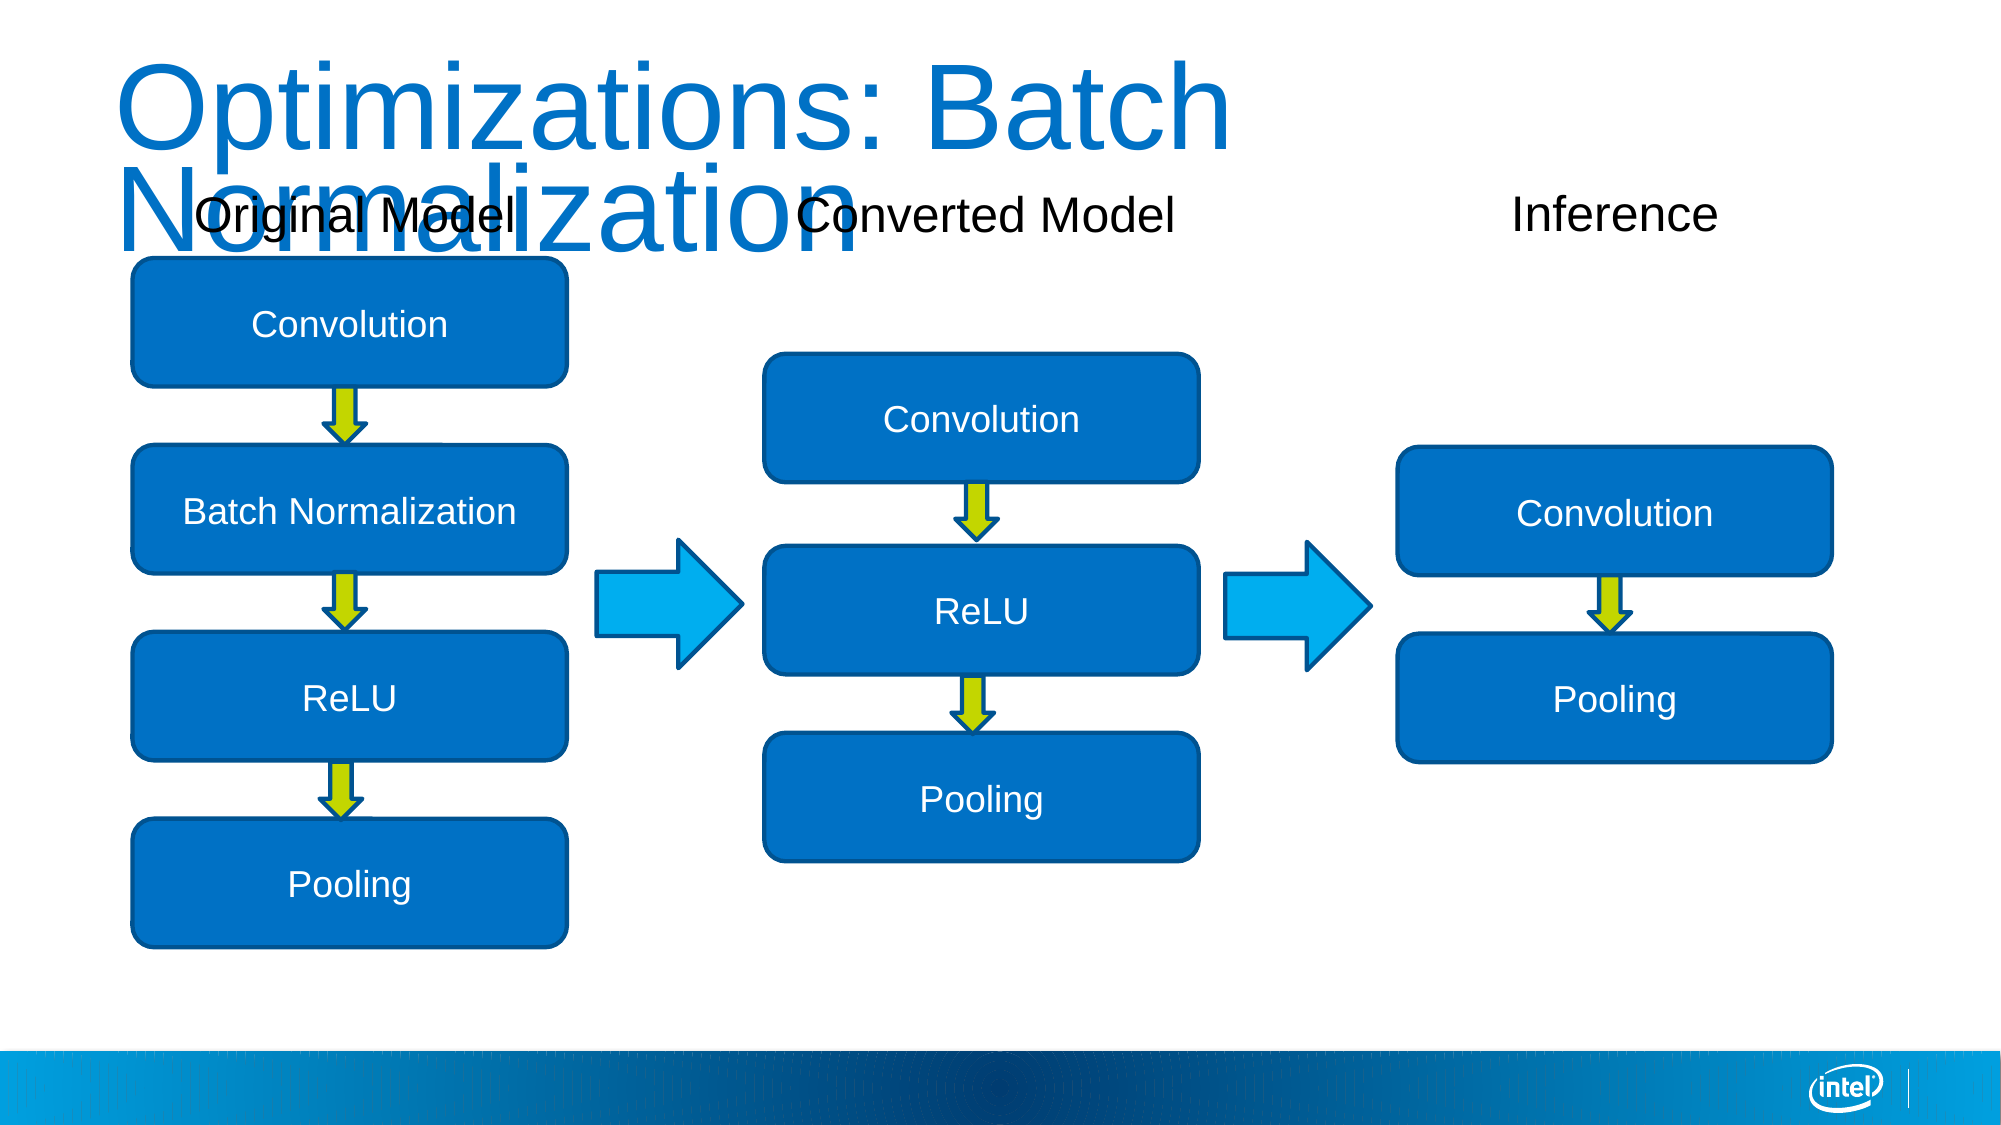

# Optimizations: Batch Normalization
Inference
Original Model
Converted Model
Convolution
Convolution

Batch Normalization
Convolution

ReLU

ReLU
Pooling

Pooling

Pooling